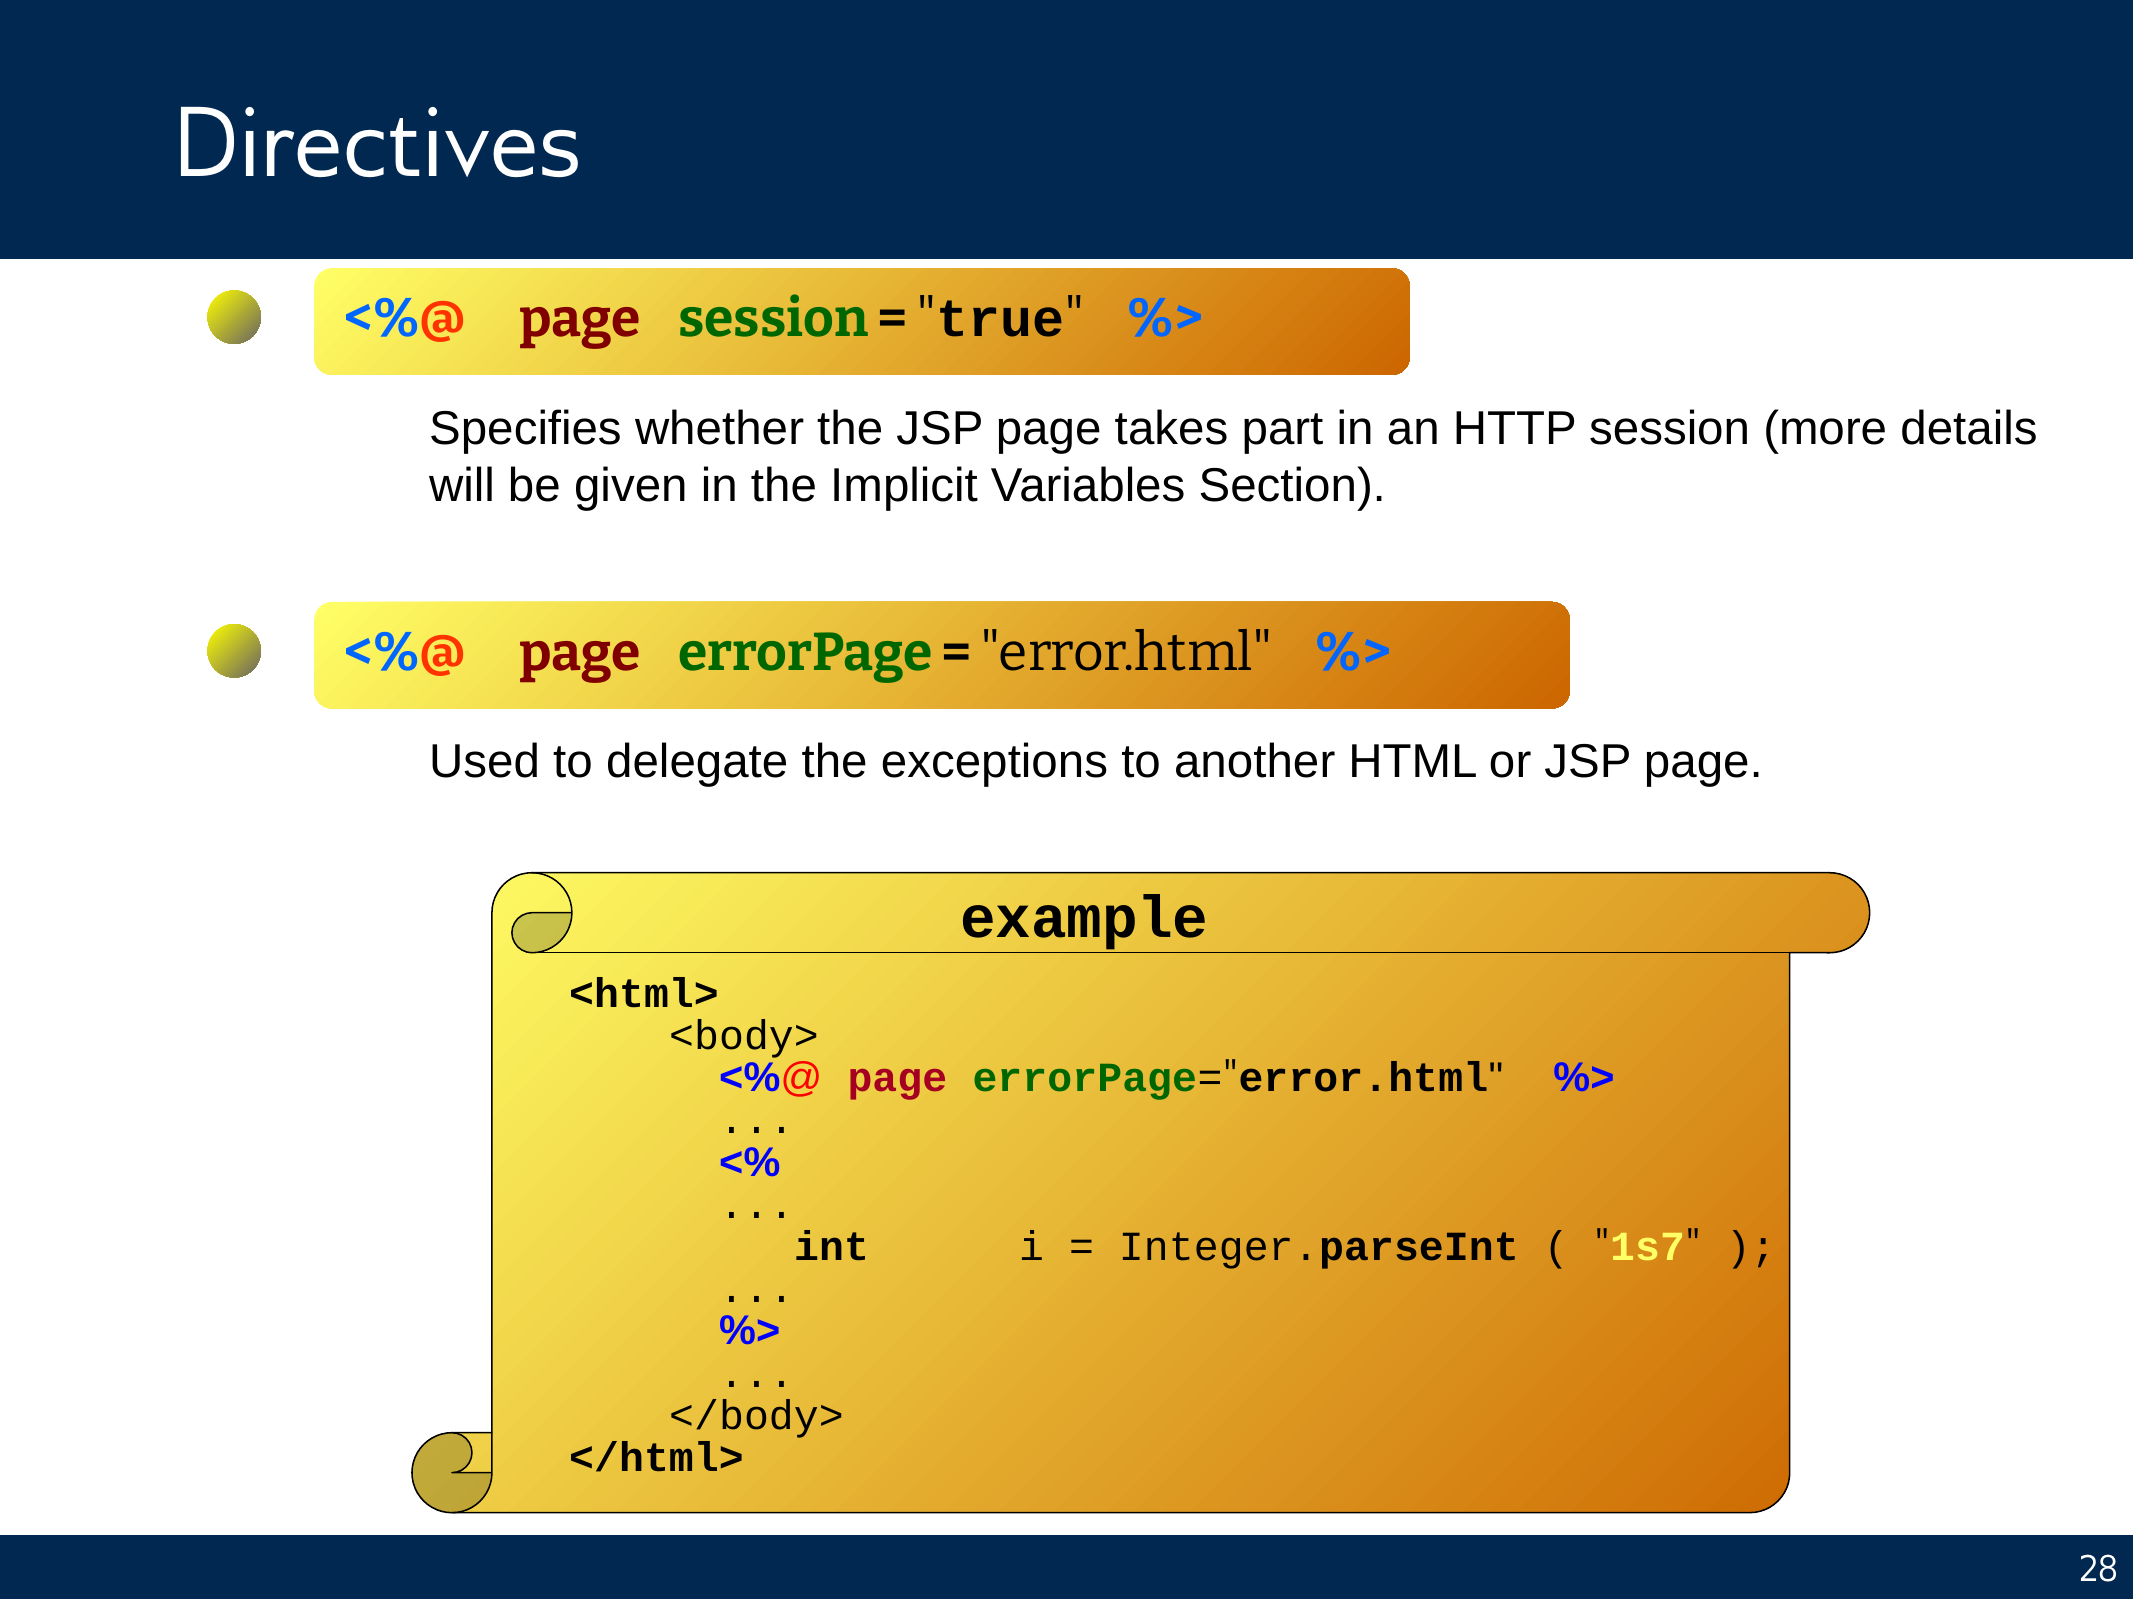

# Directives

<%@     page    session = "true"    %>

Specifies whether the JSP page takes part in an HTTP session (more details will be given in the Implicit Variables Section).

<%@     page    errorPage = "error.html"    %>

Used to delegate the exceptions to another HTML or JSP page.
example

<html>
    <body>
	<%@ page errorPage="error.html"  %>
	...
	<%
	...
	   int	i = Integer.parseInt ( "1s7" );
	...
	%>
	...
    </body>
</html>